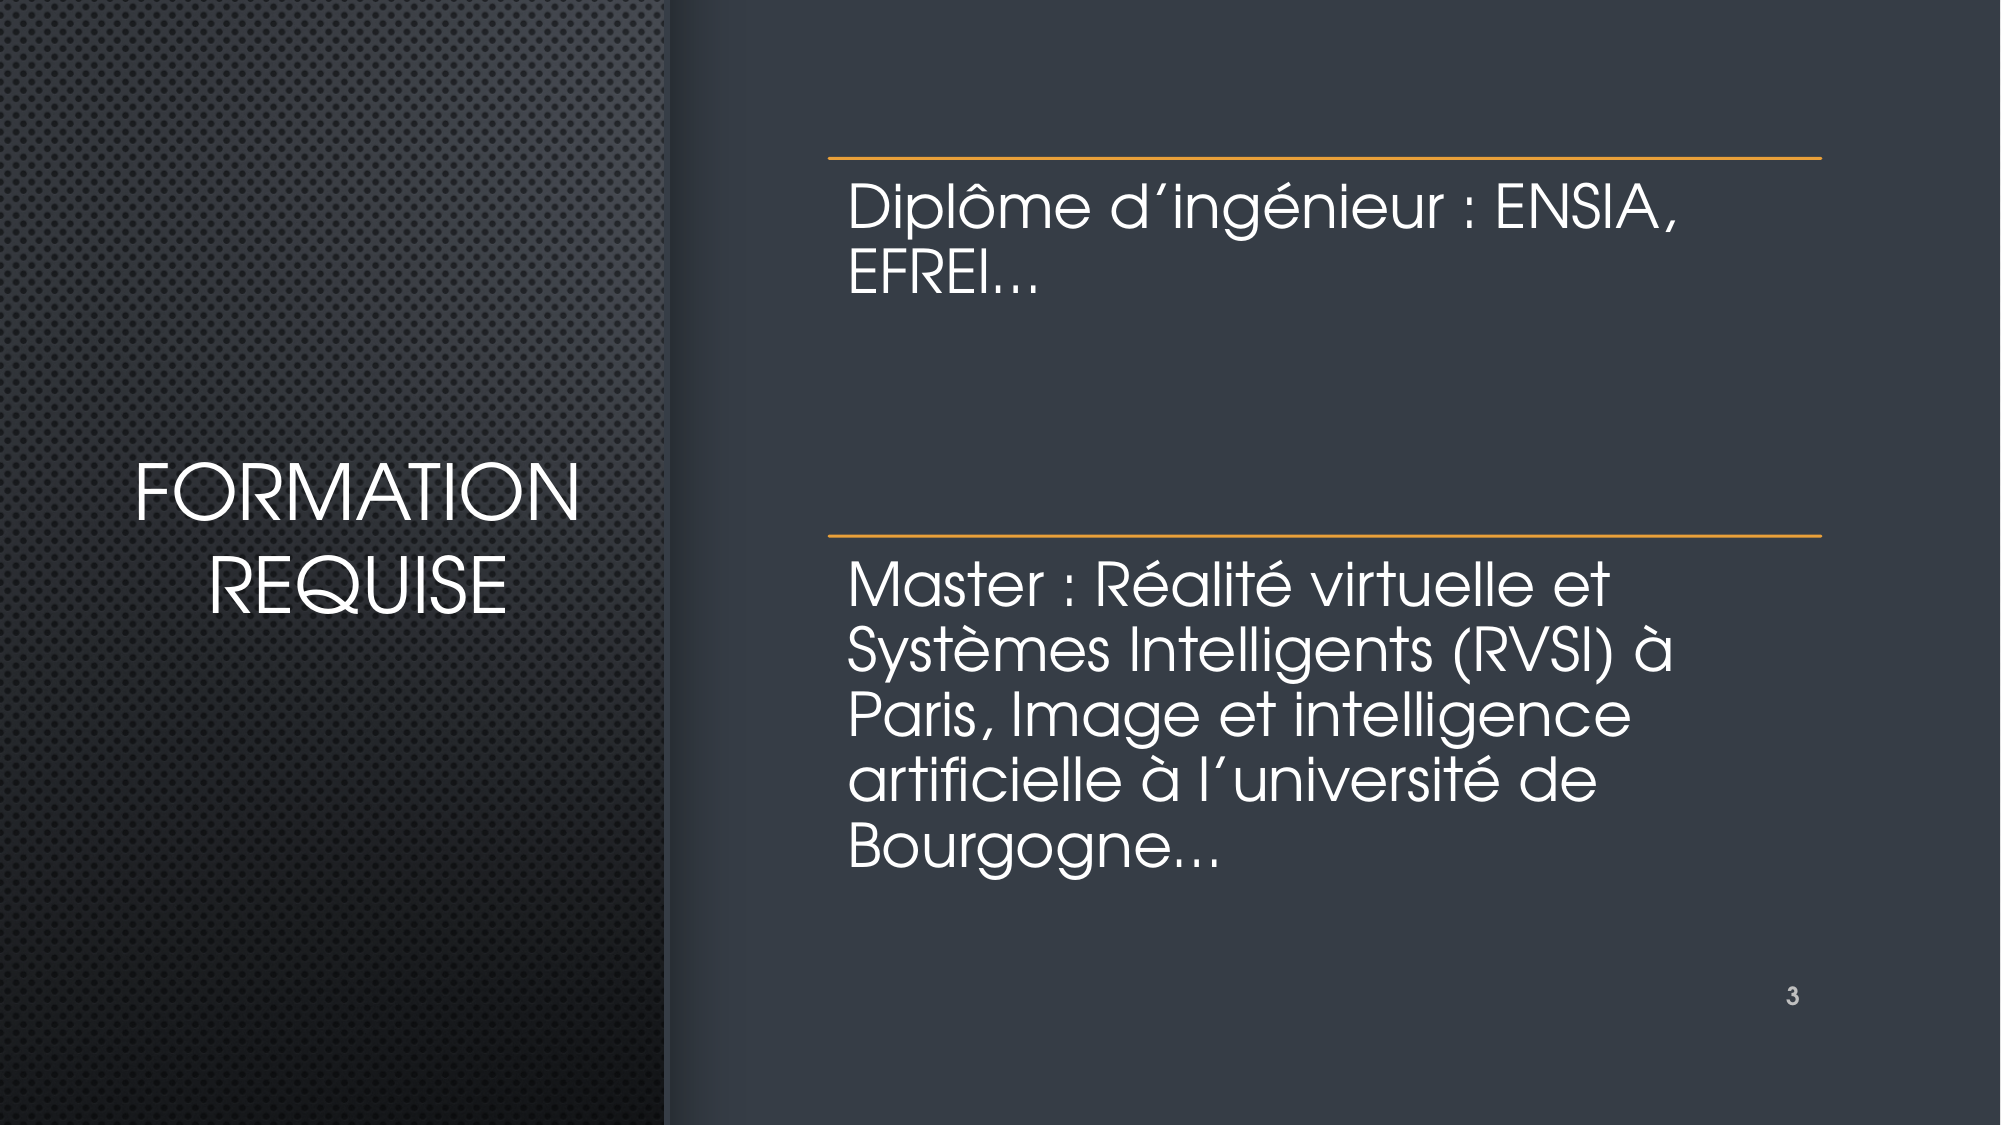

Diplôme d’ingénieur : ENSIA, EFREI…
Master : Réalité virtuelle et Systèmes Intelligents (RVSI) à Paris, Image et intelligence artificielle à l’université de Bourgogne…
# Formation requise

3